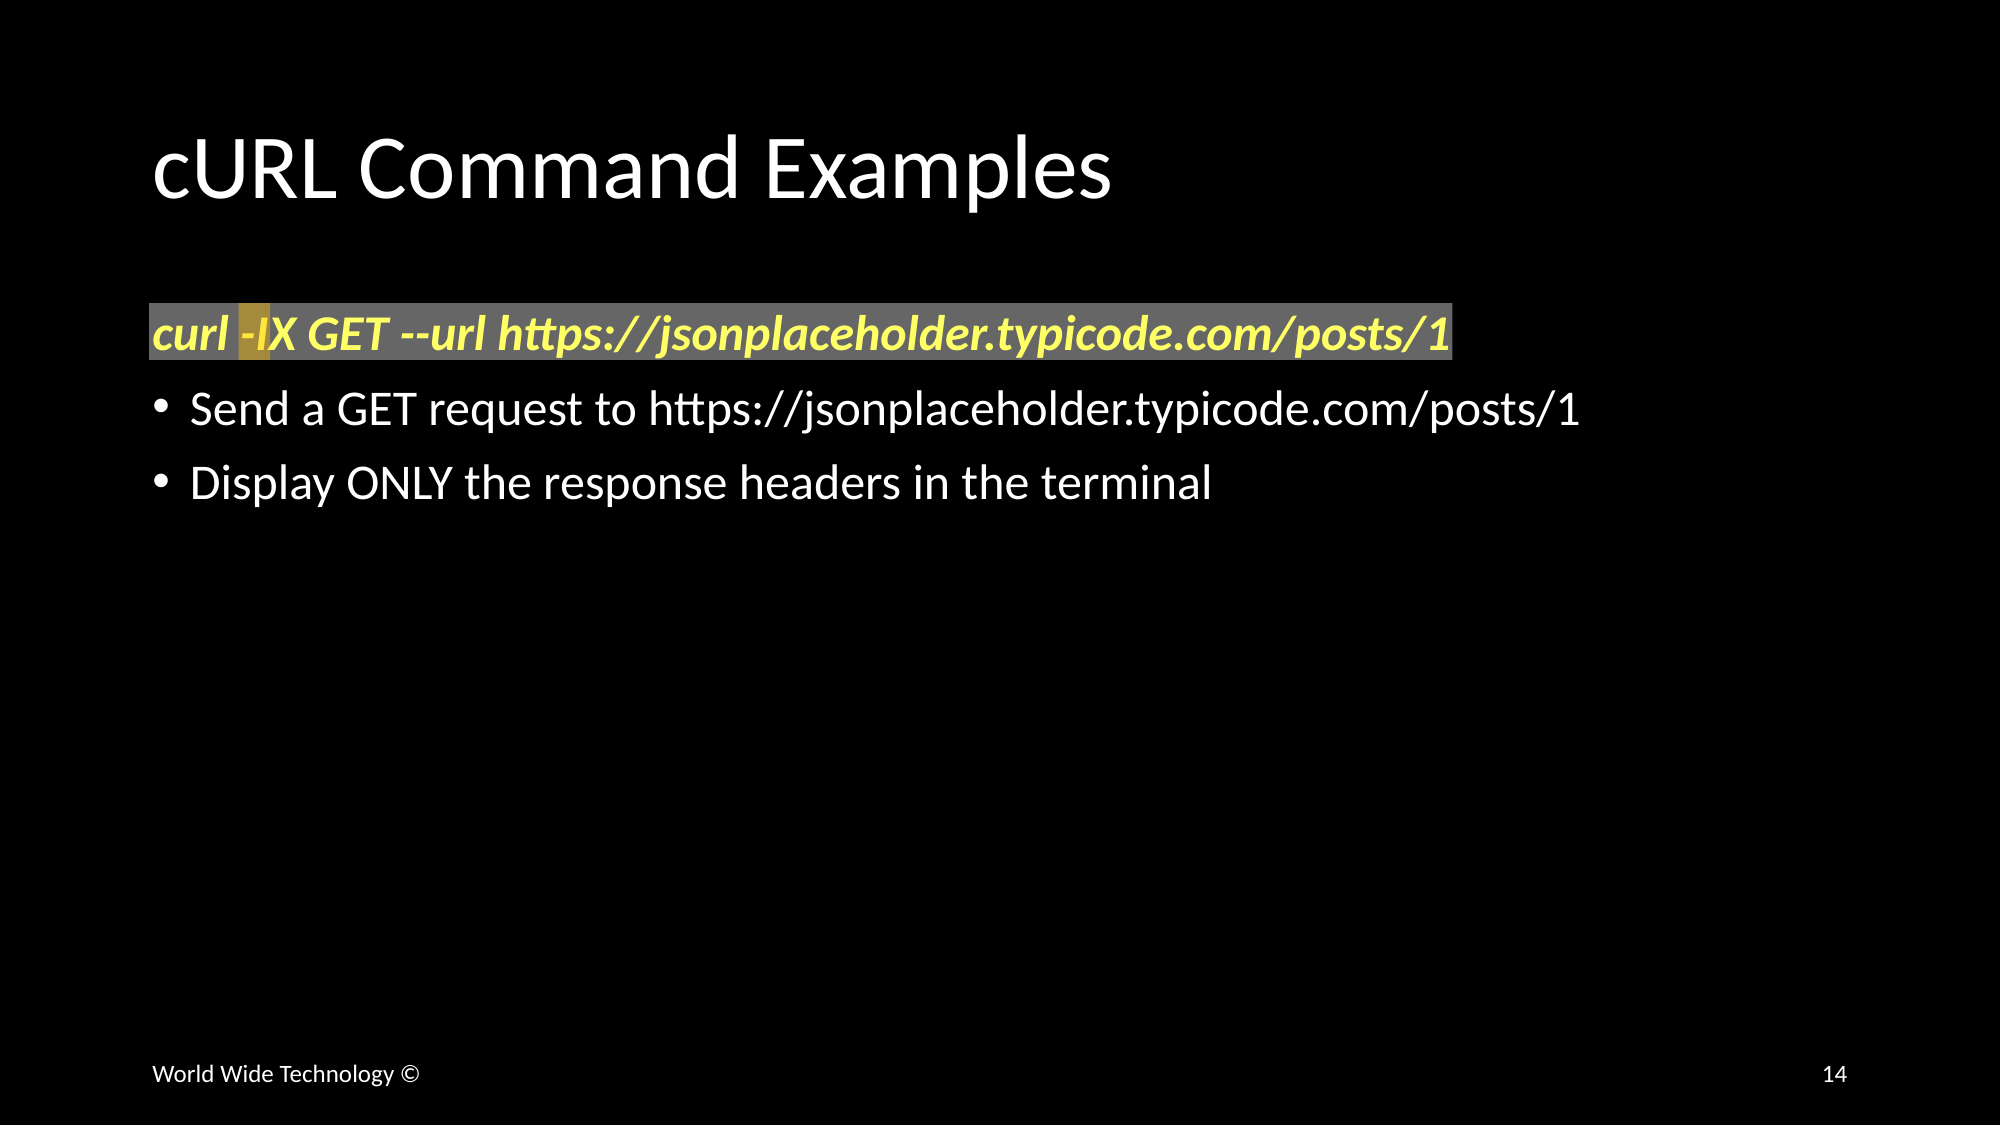

# cURL Command Examples
curl -IX GET --url https://jsonplaceholder.typicode.com/posts/1
Send a GET request to https://jsonplaceholder.typicode.com/posts/1
Display ONLY the response headers in the terminal

World Wide Technology ©
14